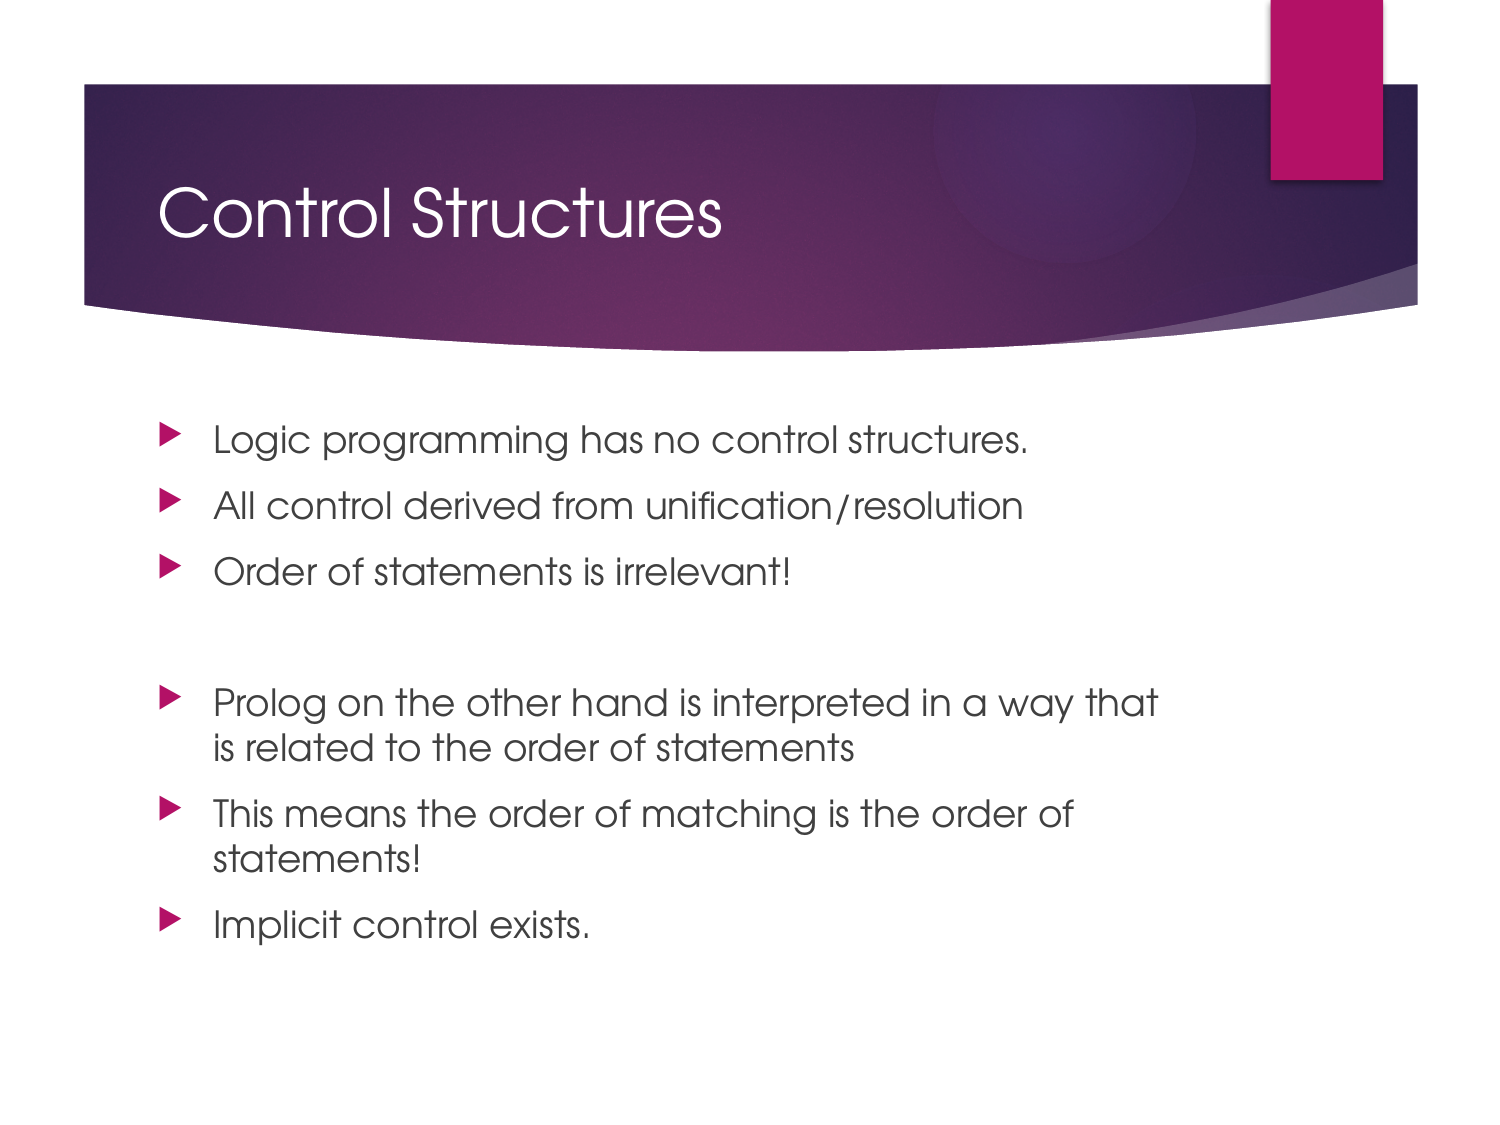

# Control Structures
Logic programming has no control structures.
All control derived from unification/resolution
Order of statements is irrelevant!

Prolog on the other hand is interpreted in a way that is related to the order of statements
This means the order of matching is the order of statements!
Implicit control exists.